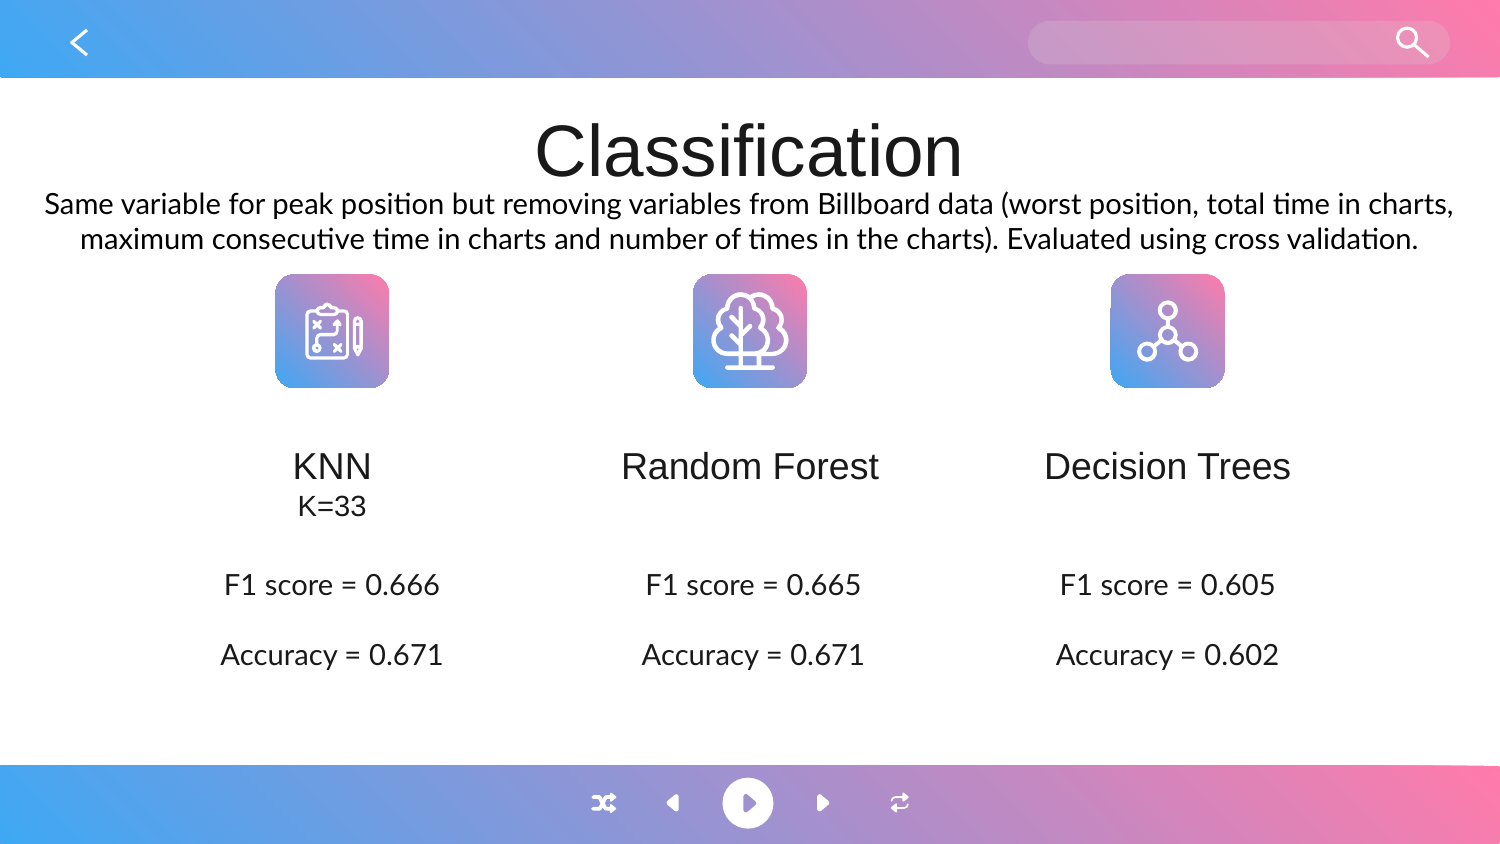

# Classification
Same variable for peak position but removing variables from Billboard data (worst position, total time in charts, maximum consecutive time in charts and number of times in the charts). Evaluated using cross validation.

KNN
K=33
Random Forest
Decision Trees
F1 score = 0.666

Accuracy = 0.671
F1 score = 0.665

Accuracy = 0.671
F1 score = 0.605

Accuracy = 0.602